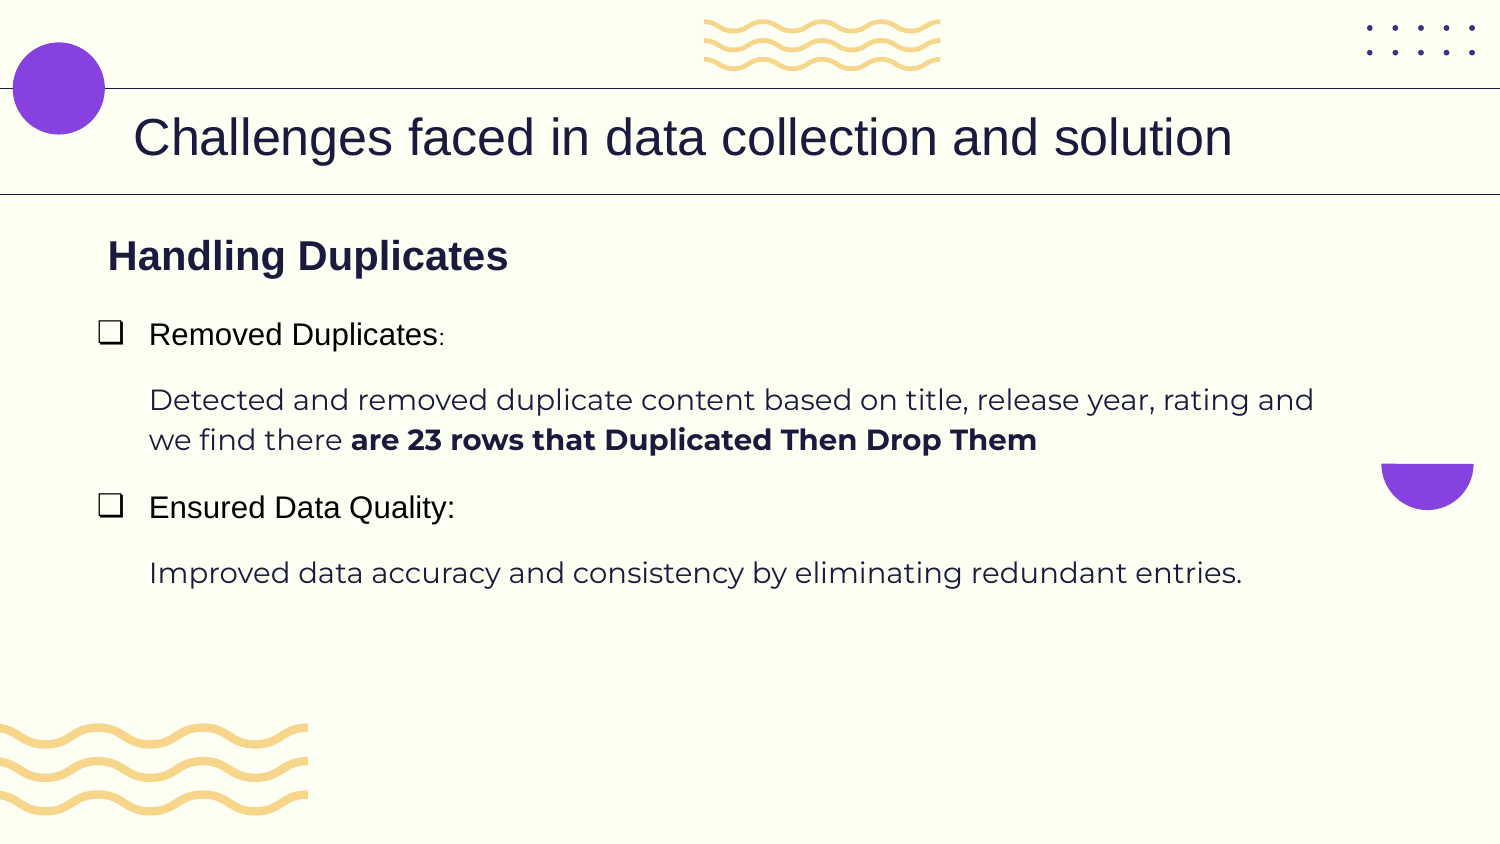

# Challenges faced in data collection and solution

Handling Duplicates
Removed Duplicates:
Detected and removed duplicate content based on title, release year, rating and we find there are 23 rows that Duplicated Then Drop Them
Ensured Data Quality:
Improved data accuracy and consistency by eliminating redundant entries.